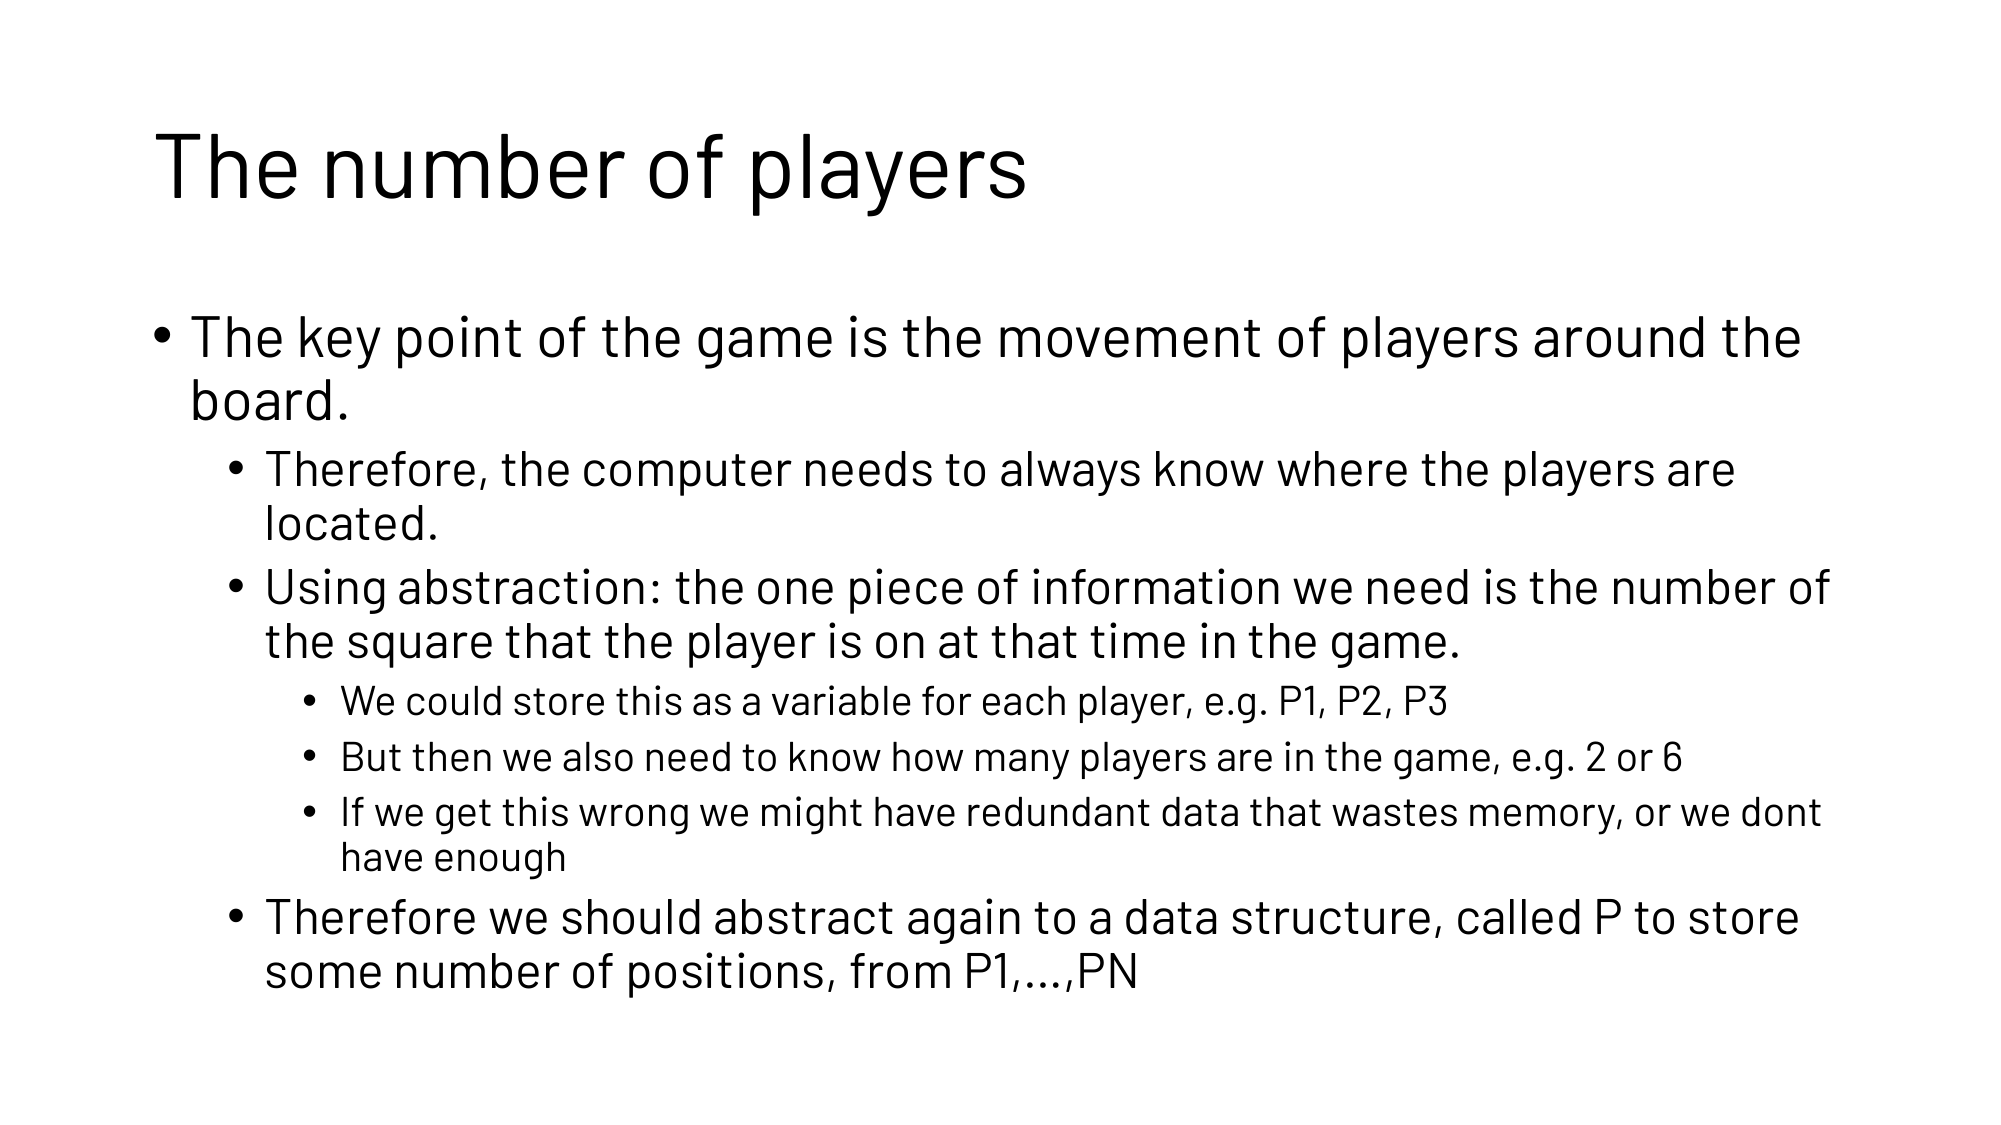

# The number of players
The key point of the game is the movement of players around the board.
Therefore, the computer needs to always know where the players are located.
Using abstraction: the one piece of information we need is the number of the square that the player is on at that time in the game.
We could store this as a variable for each player, e.g. P1, P2, P3
But then we also need to know how many players are in the game, e.g. 2 or 6
If we get this wrong we might have redundant data that wastes memory, or we dont have enough
Therefore we should abstract again to a data structure, called P to store some number of positions, from P1,…,PN